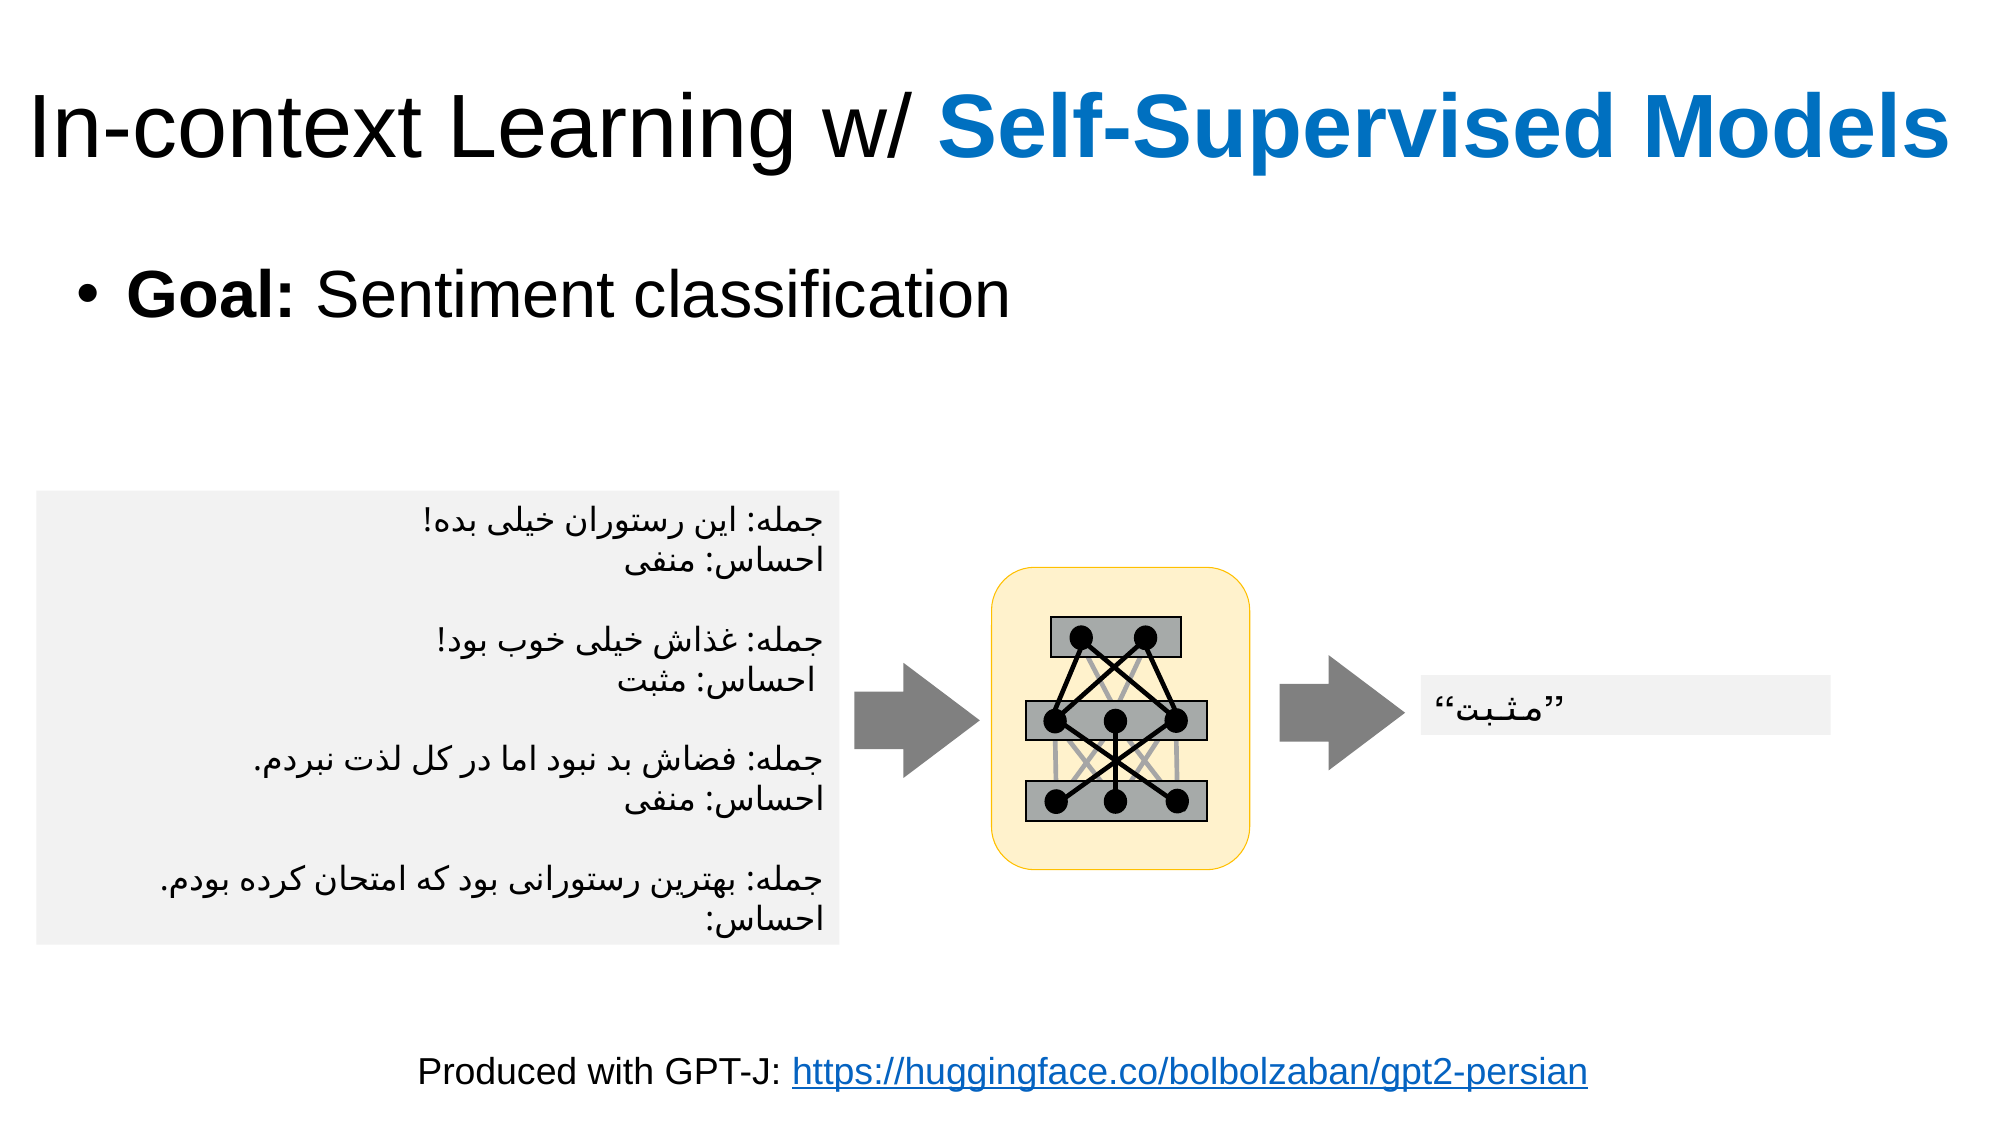

# In-context Learning w/ Self-Supervised Models
Goal: Sentiment classification
جمله: این رستوران خیلی بده!‌
احساس: منفی
جمله: غذاش خیلی خوب بود!‌
 احساس: مثبت
جمله:‌ فضاش بد نبود اما در کل لذت نبردم.
احساس: منفی
جمله: بهترین رستورانی بود که امتحان کرده بودم. احساس:

“مثبت”
Produced with GPT-J: https://huggingface.co/bolbolzaban/gpt2-persian